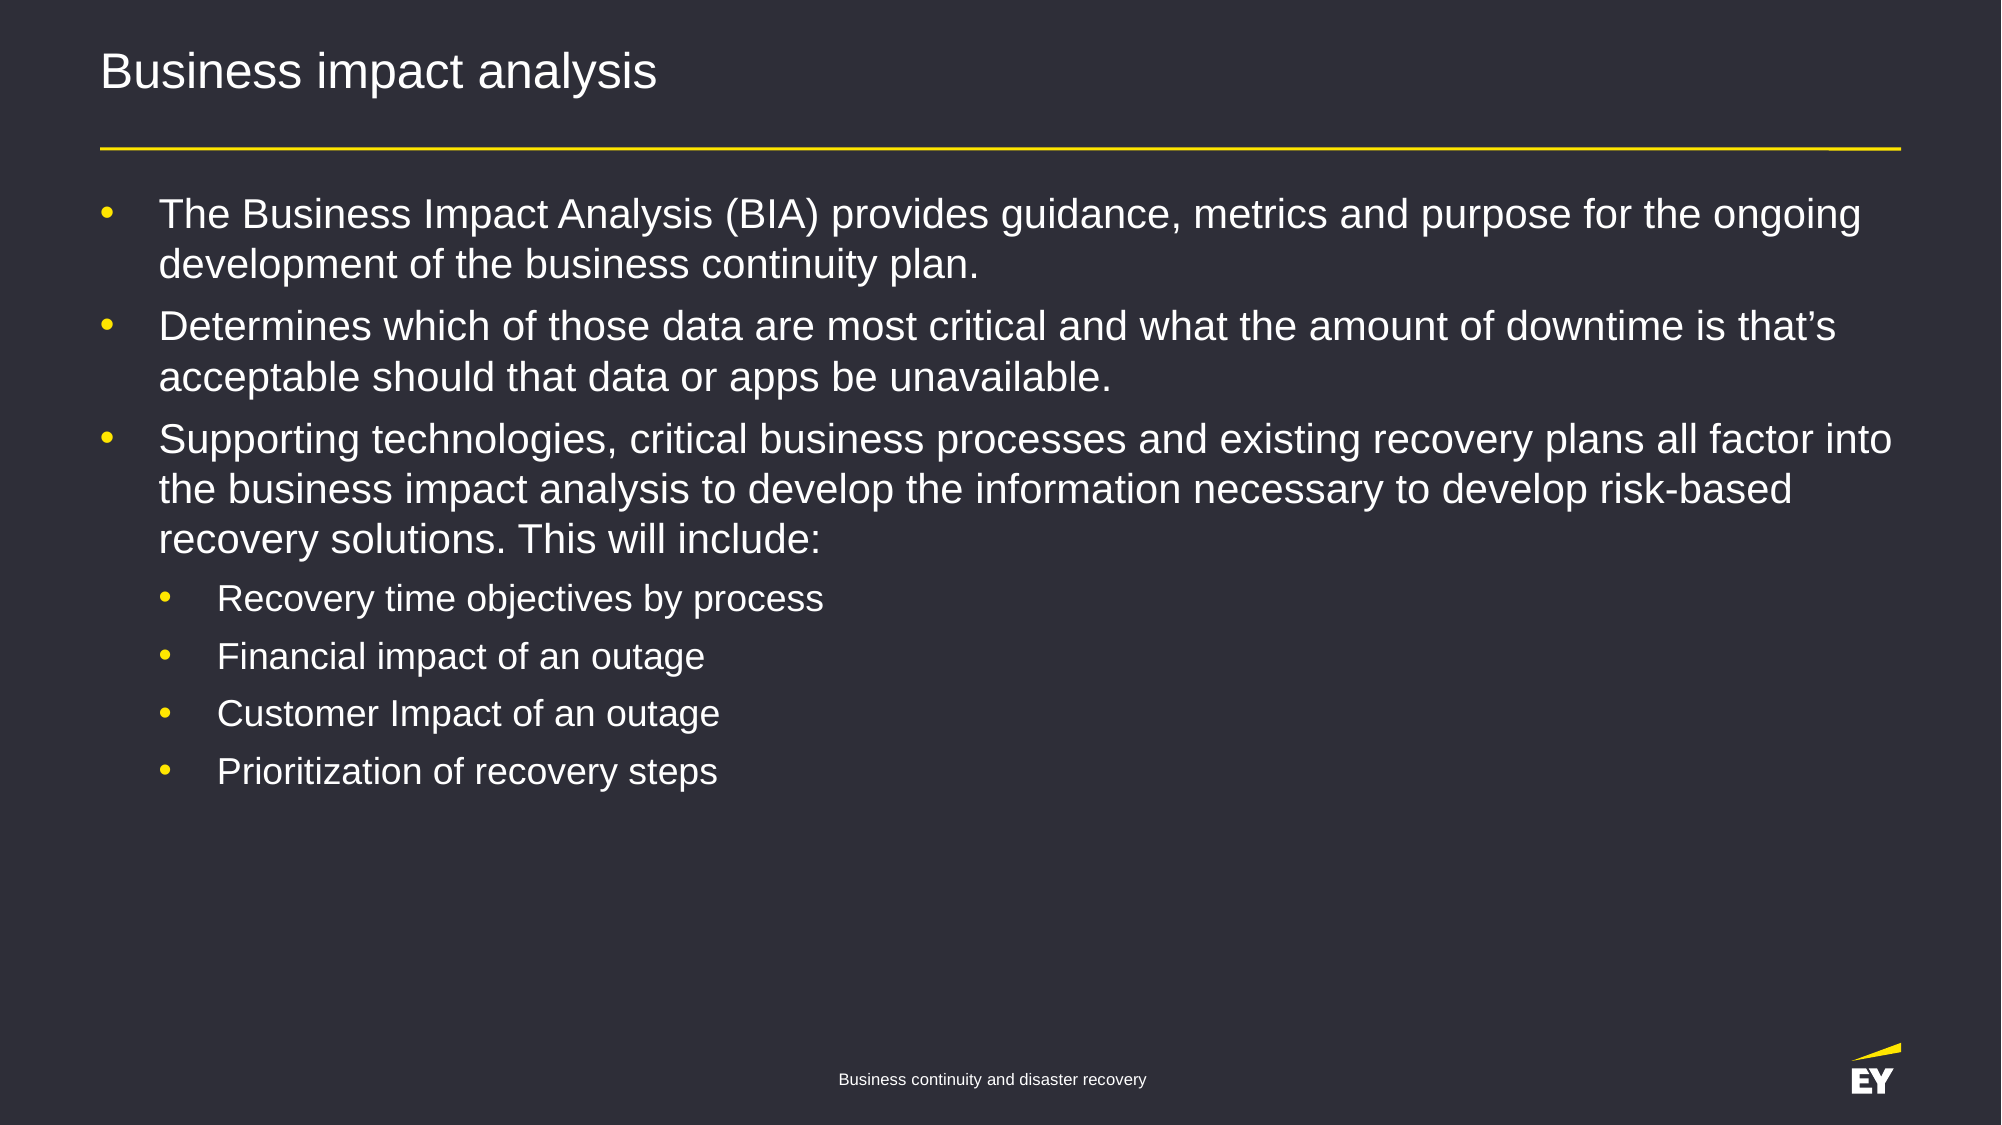

# Business impact analysis
The Business Impact Analysis (BIA) provides guidance, metrics and purpose for the ongoing development of the business continuity plan.
Determines which of those data are most critical and what the amount of downtime is that’s acceptable should that data or apps be unavailable.
Supporting technologies, critical business processes and existing recovery plans all factor into the business impact analysis to develop the information necessary to develop risk-based recovery solutions. This will include:
Recovery time objectives by process
Financial impact of an outage
Customer Impact of an outage
Prioritization of recovery steps